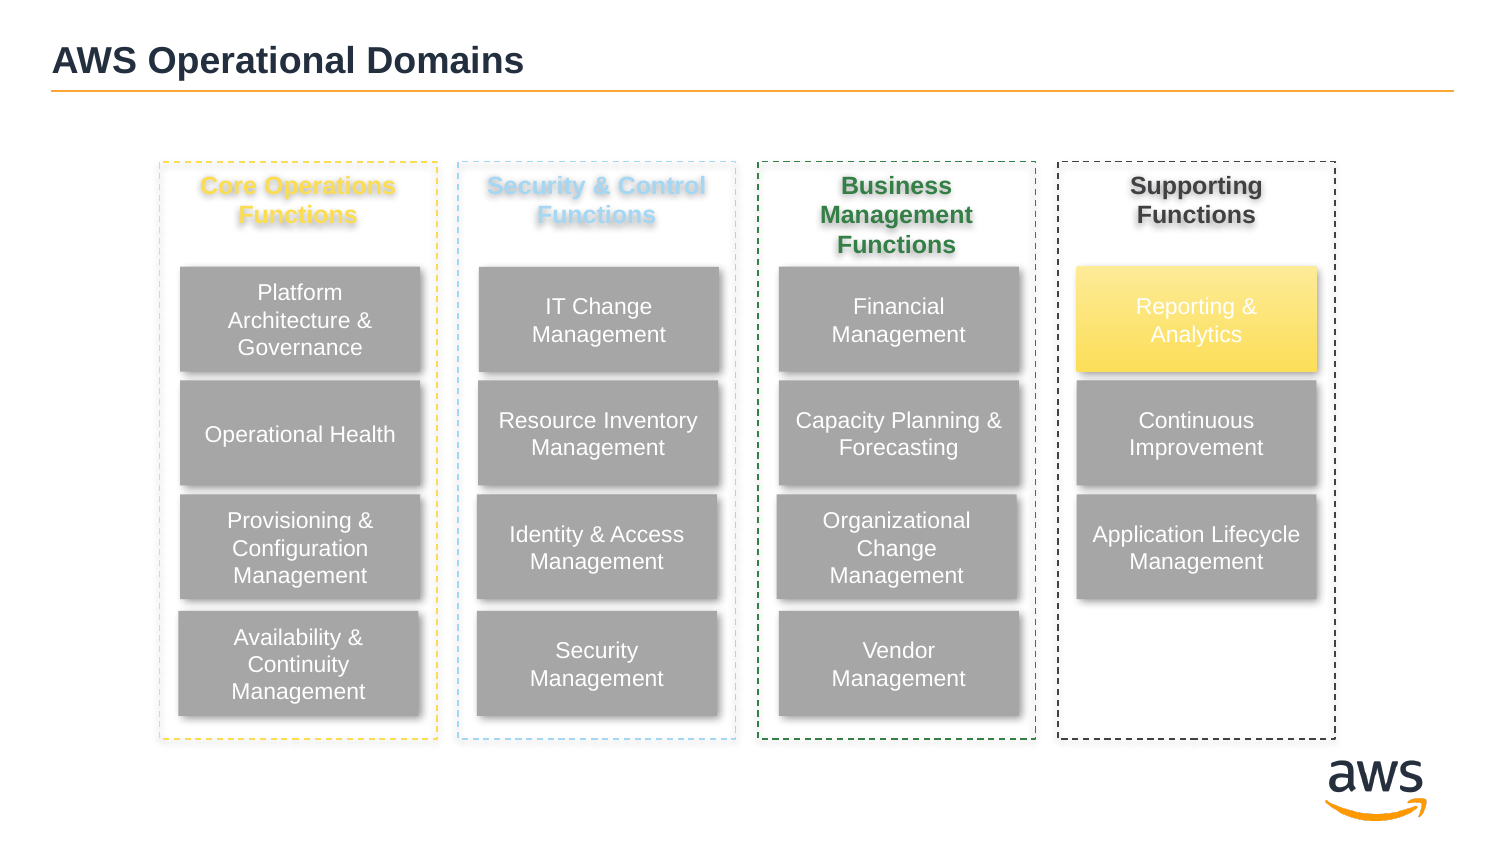

AWS Operational Domains
Security & Control Functions
Business Management Functions
Supporting Functions
Core Operations Functions
Platform Architecture & Governance
Reporting & Analytics
Financial Management
IT Change Management
Operational Health
Capacity Planning & Forecasting
Continuous Improvement
Resource Inventory Management
Provisioning & Configuration Management
Identity & Access Management
Organizational Change Management
Application Lifecycle Management
Availability & Continuity Management
Security Management
Vendor Management